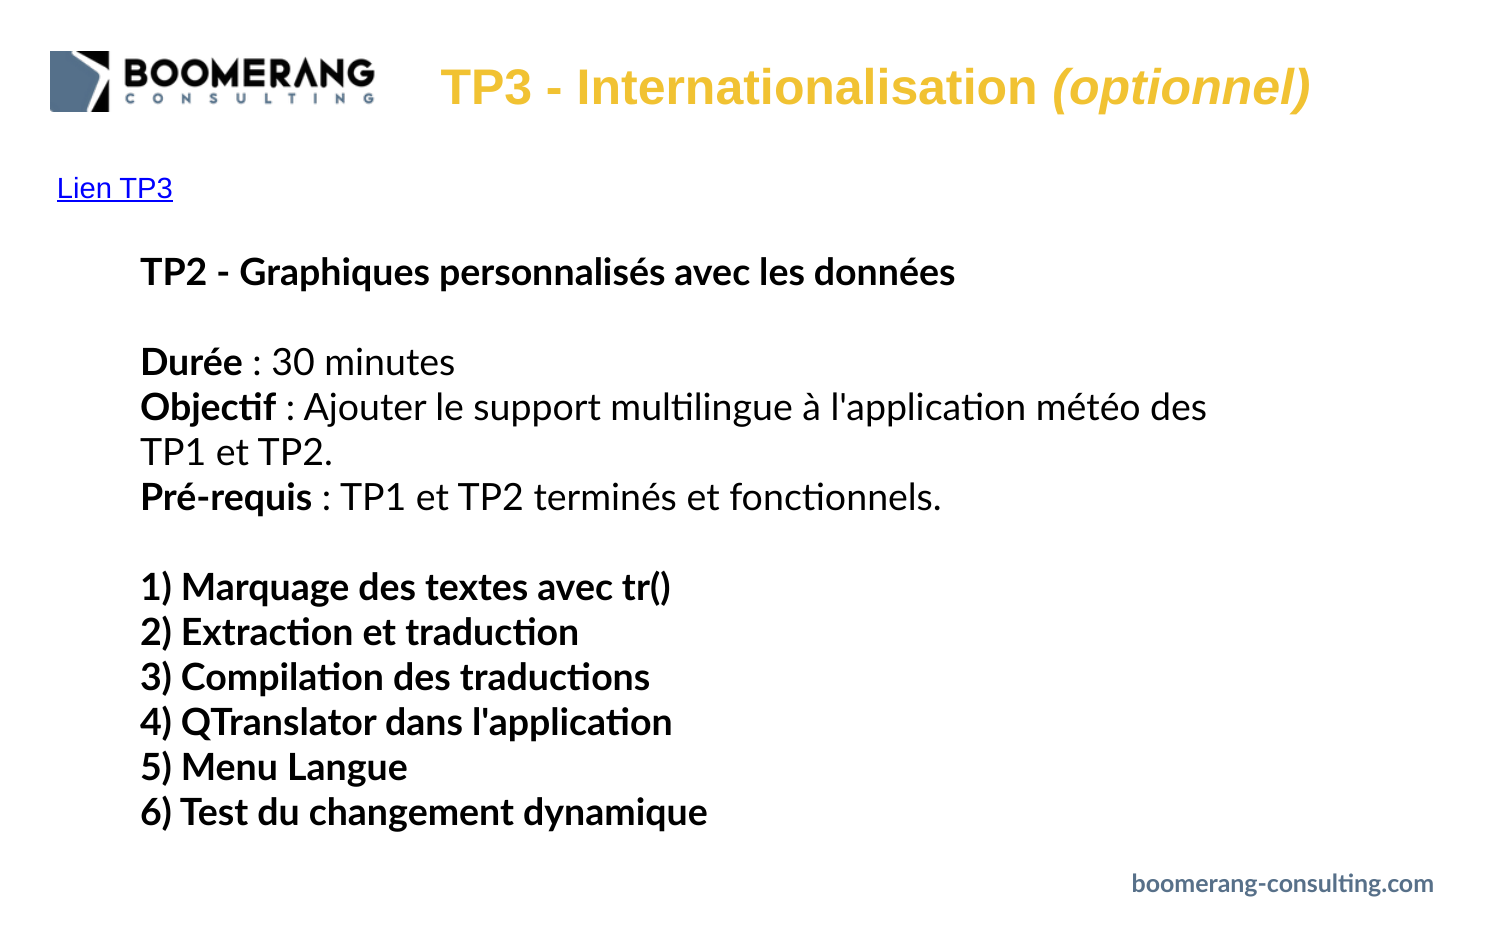

# TP3 - Internationalisation (optionnel)
Lien TP3
TP2 - Graphiques personnalisés avec les données
Durée : 30 minutes
Objectif : Ajouter le support multilingue à l'application météo des TP1 et TP2.
Pré-requis : TP1 et TP2 terminés et fonctionnels.
1) Marquage des textes avec tr()
2) Extraction et traduction
3) Compilation des traductions
4) QTranslator dans l'application
5) Menu Langue
6) Test du changement dynamique